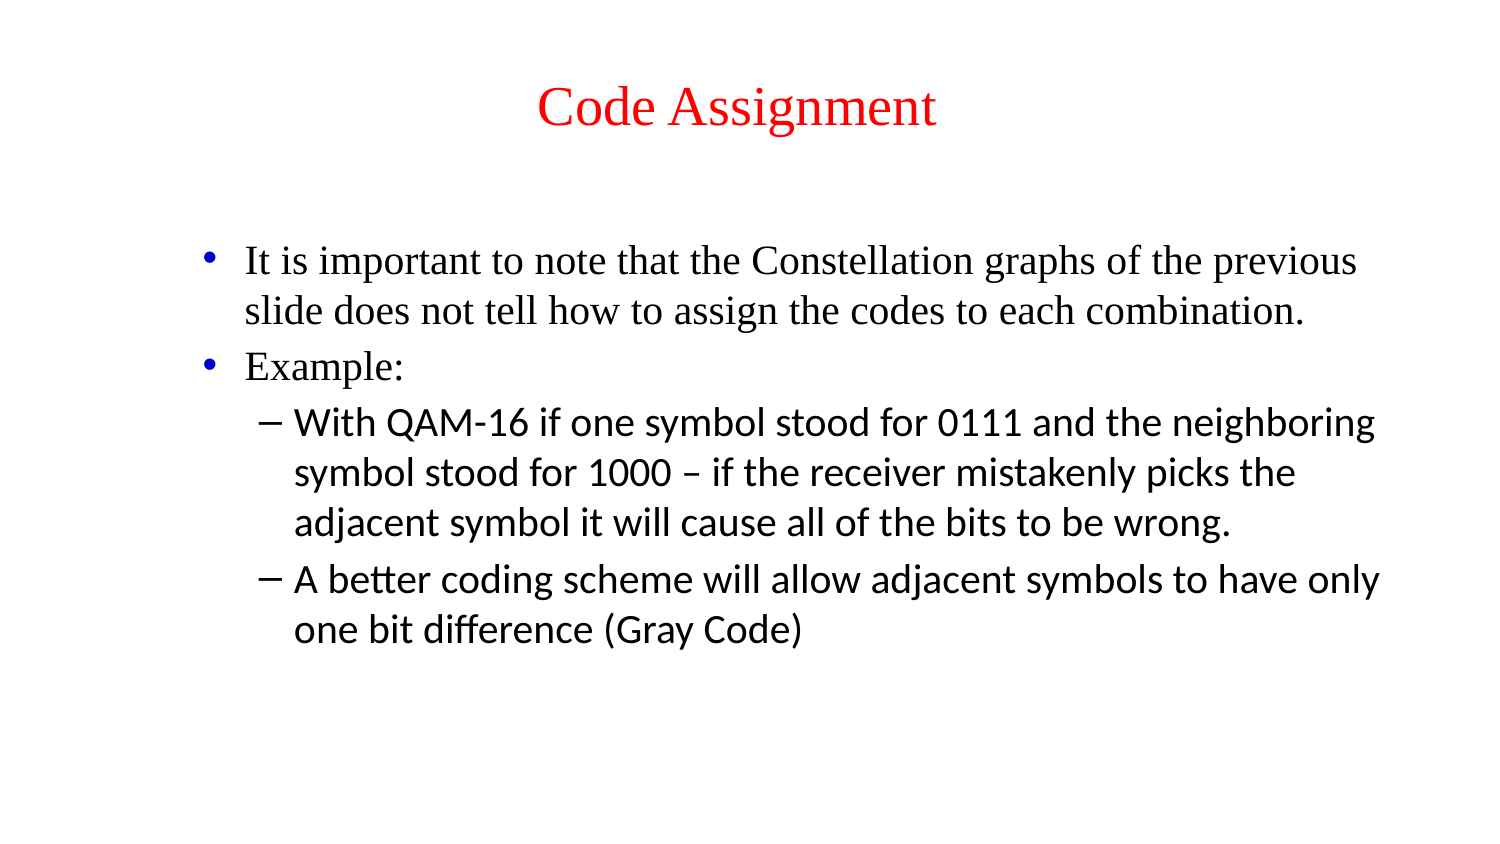

# Code Assignment
It is important to note that the Constellation graphs of the previous slide does not tell how to assign the codes to each combination.
Example:
With QAM-16 if one symbol stood for 0111 and the neighboring symbol stood for 1000 – if the receiver mistakenly picks the adjacent symbol it will cause all of the bits to be wrong.
A better coding scheme will allow adjacent symbols to have only one bit difference (Gray Code)